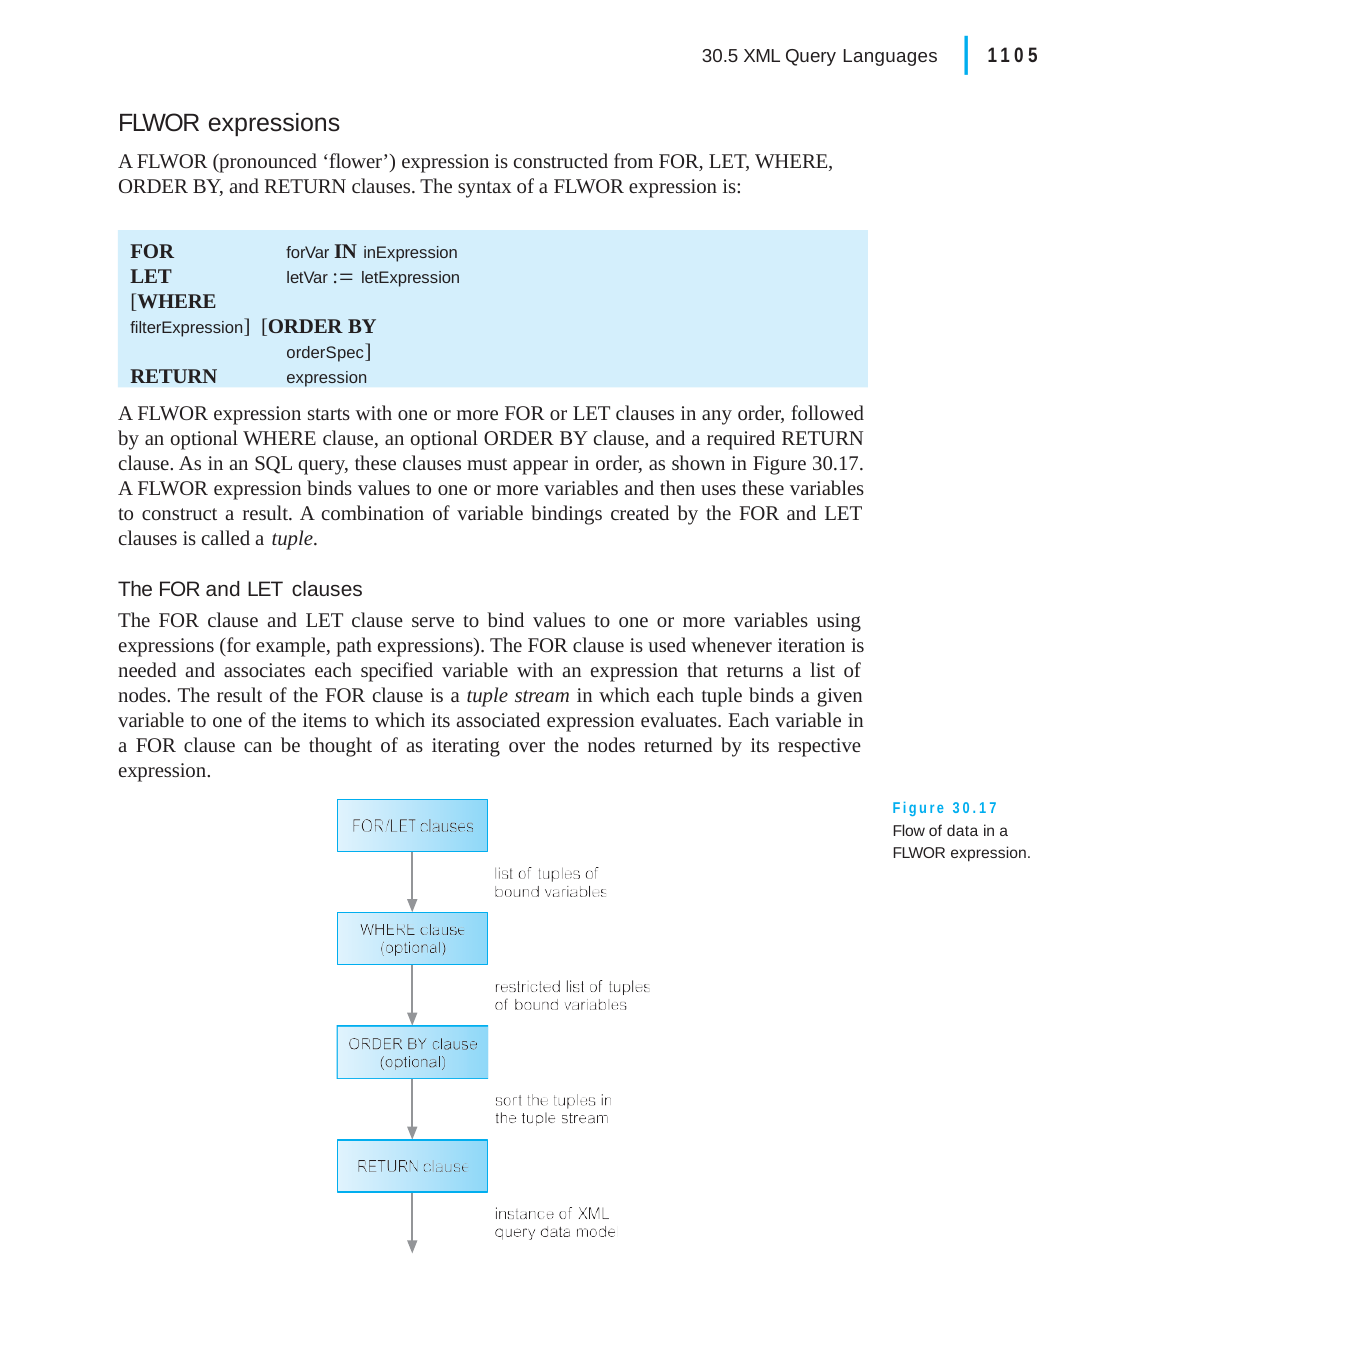

|
1105
30.5 XML Query Languages
FLWOR expressions
A FLWOR (pronounced ‘flower’) expression is constructed from FOR, LET, WHERE,  ORDER BY, and RETURN clauses. The syntax of a FLWOR expression is:
FOR	forVar IN inExpression
LET	letVar := letExpression
[WHERE	filterExpression]  [ORDER BY	orderSpec]  RETURN	expression
A FLWOR expression starts with one or more FOR or LET clauses in any order, followed  by an optional WHERE clause, an optional ORDER BY clause, and a required RETURN  clause. As in an SQL query, these clauses must appear in order, as shown in Figure 30.17.  A FLWOR expression binds values to one or more variables and then uses these variables  to construct a result. A combination of variable bindings created by the FOR and LET  clauses is called a tuple.

The FOR and LET clauses
The FOR clause and LET clause serve to bind values to one or more variables using  expressions (for example, path expressions). The FOR clause is used whenever iteration is  needed and associates each specified variable with an expression that returns a list of  nodes. The result of the FOR clause is a tuple stream in which each tuple binds a given  variable to one of the items to which its associated expression evaluates. Each variable in  a FOR clause can be thought of as iterating over the nodes returned by its respective  expression.
Figure 30.17  Flow of data in a  FLWOR expression.